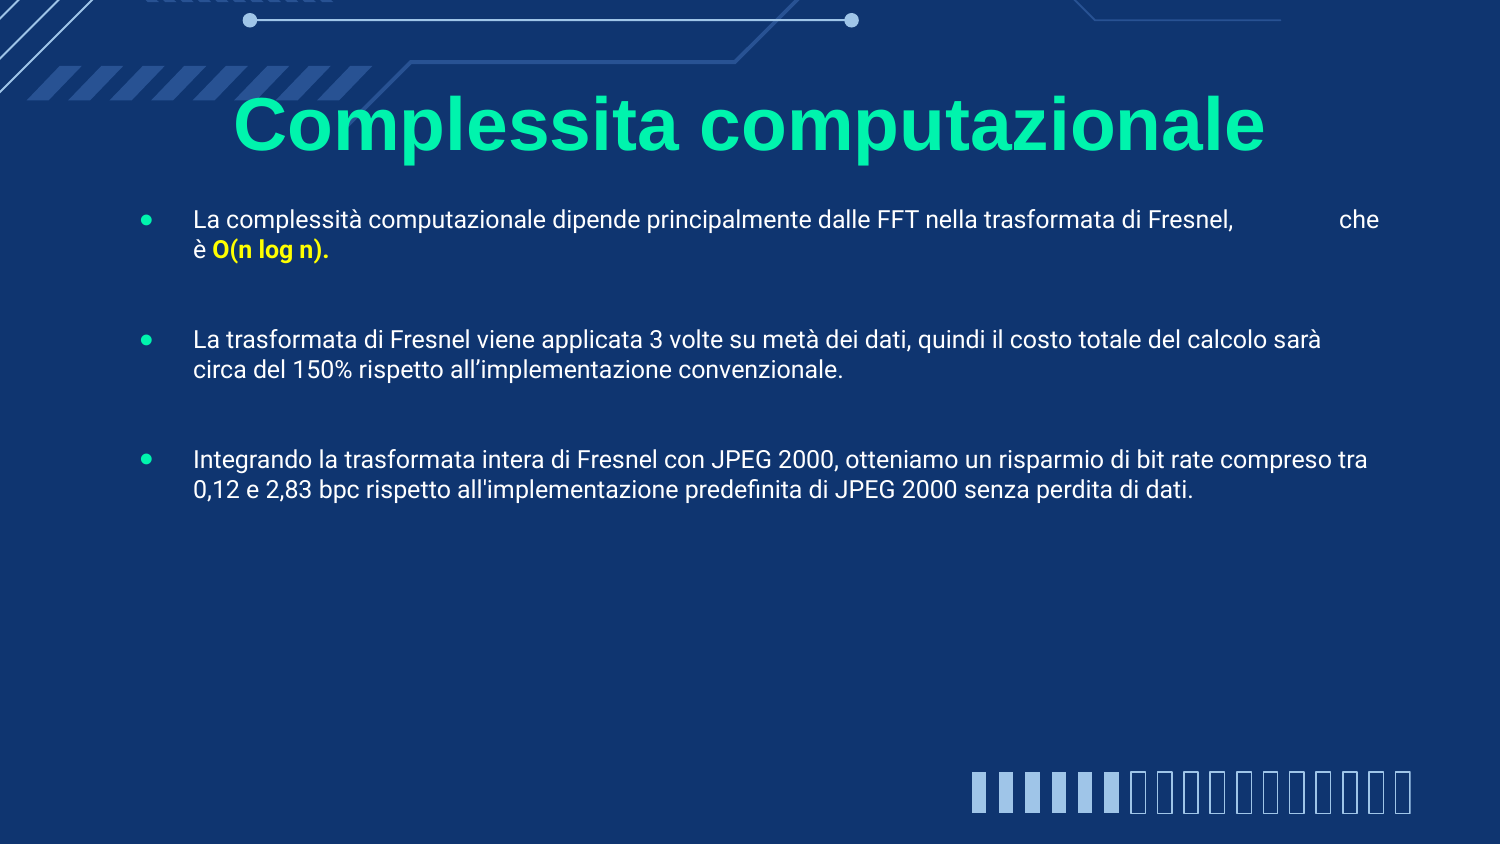

# Complessita computazionale
La complessità computazionale dipende principalmente dalle FFT nella trasformata di Fresnel,                 che è O(n log n).

La trasformata di Fresnel viene applicata 3 volte su metà dei dati, quindi il costo totale del calcolo sarà circa del 150% rispetto all’implementazione convenzionale.

Integrando la trasformata intera di Fresnel con JPEG 2000, otteniamo un risparmio di bit rate compreso tra 0,12 e 2,83 bpc rispetto all'implementazione predefinita di JPEG 2000 senza perdita di dati.